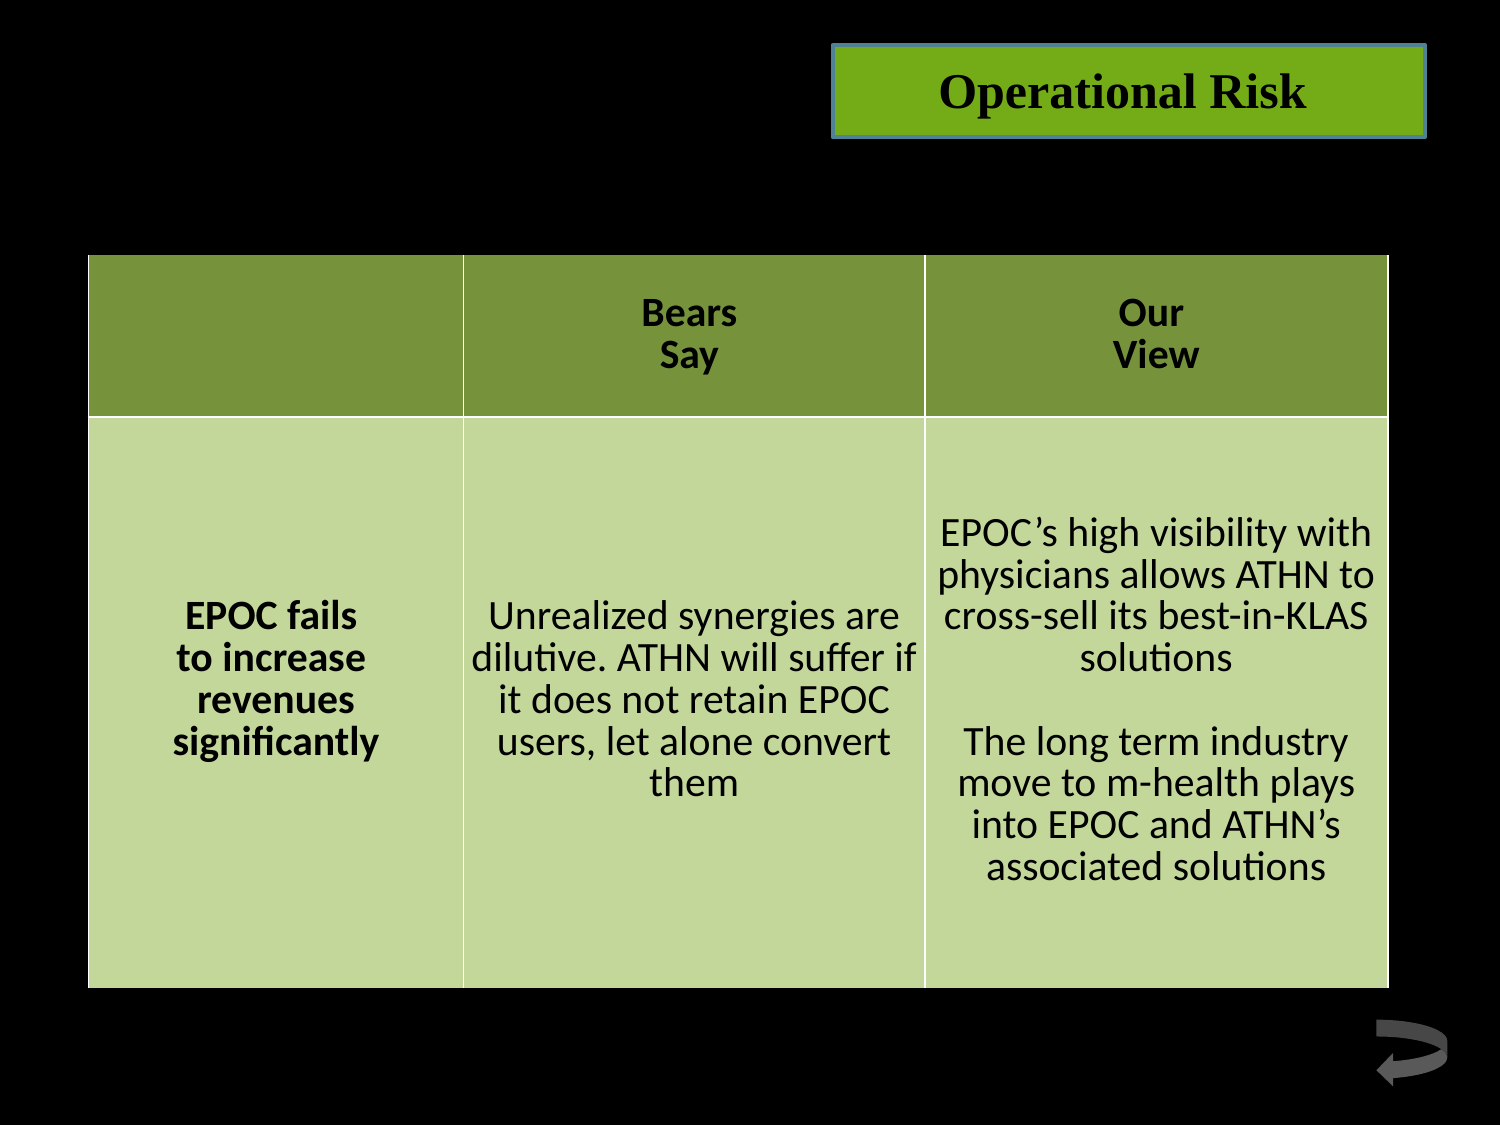

Operational Risk
|  | Bears Say | Our View |
| --- | --- | --- |
| EPOC fails to increase revenues significantly | Unrealized synergies are dilutive. ATHN will suffer if it does not retain EPOC users, let alone convert them | EPOC’s high visibility with physicians allows ATHN to cross-sell its best-in-KLAS solutions The long term industry move to m-health plays into EPOC and ATHN’s associated solutions |